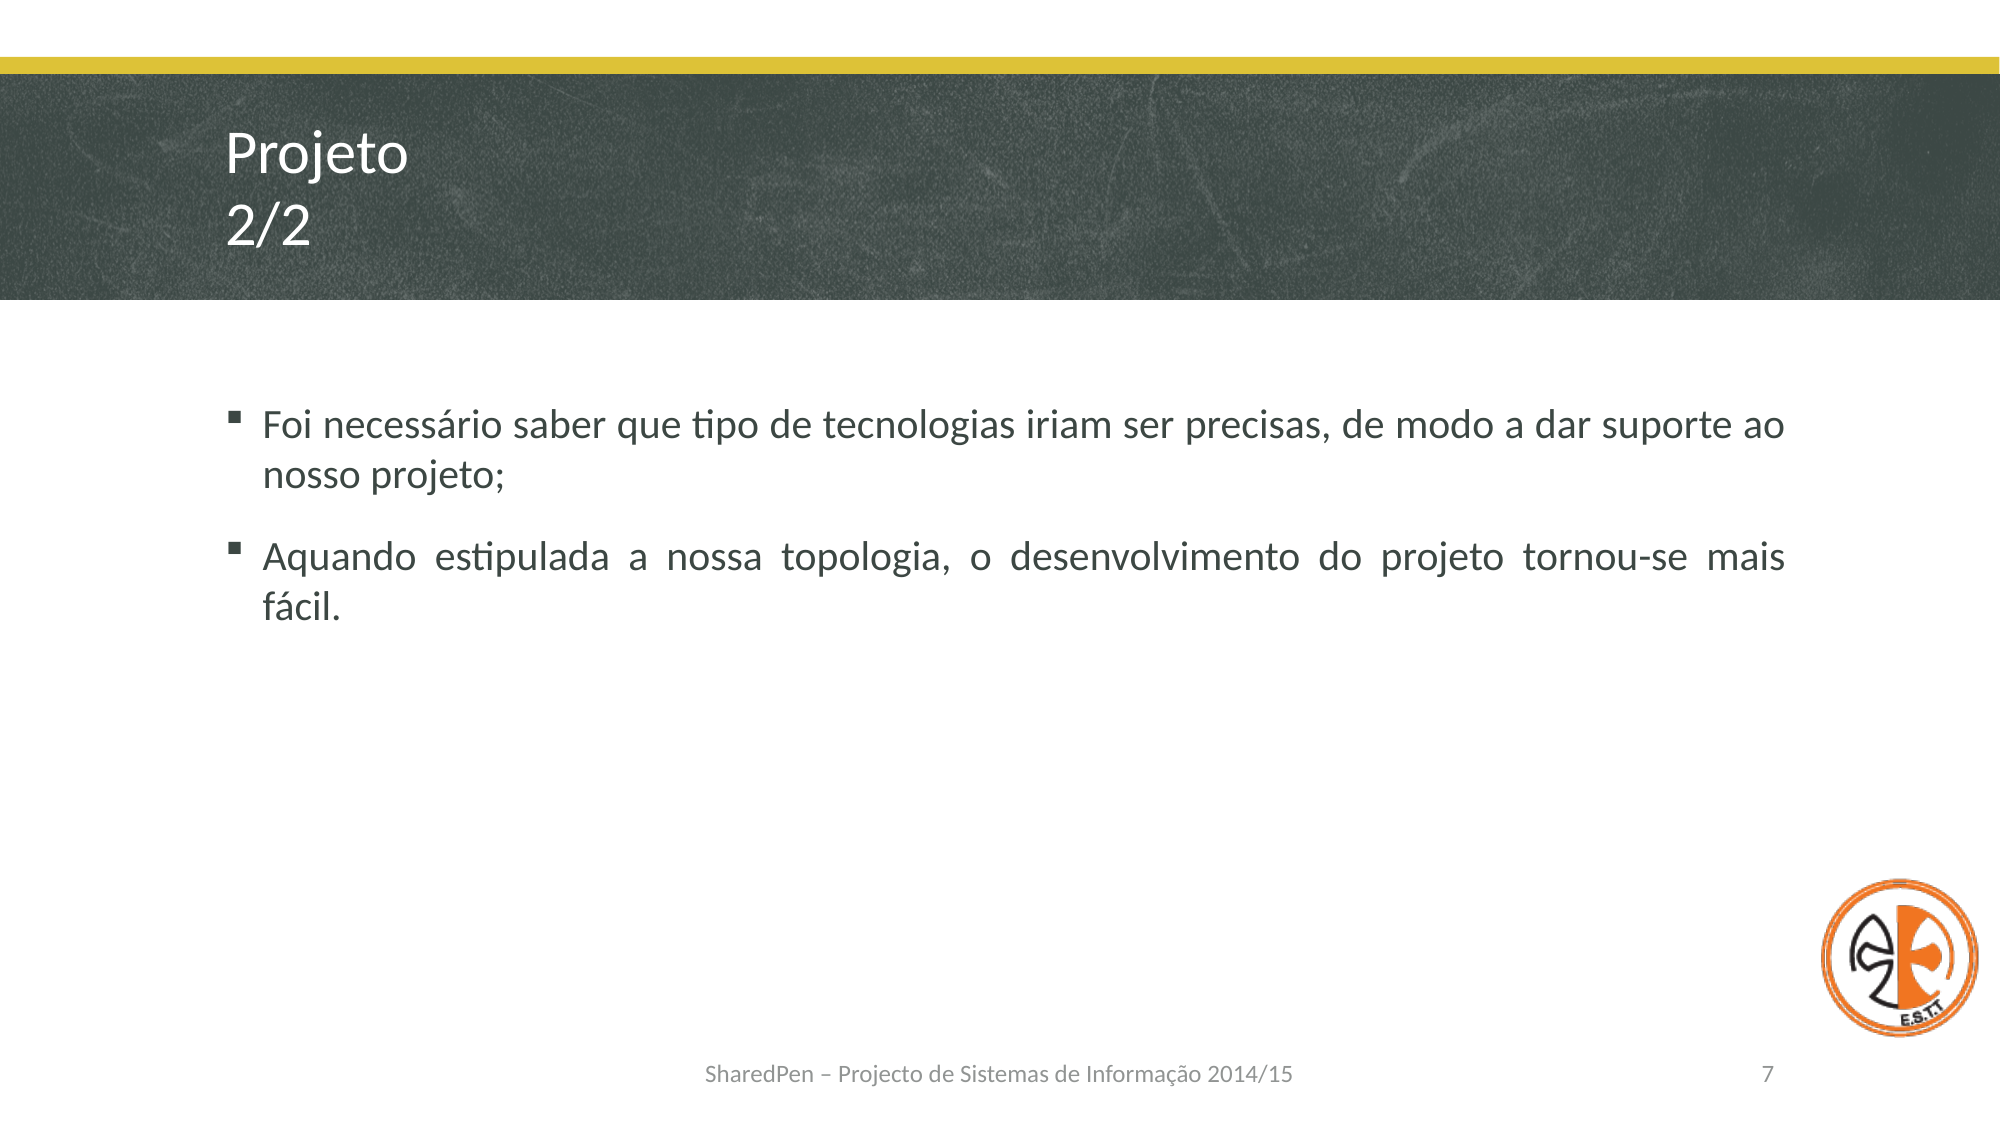

# Projeto                                                                                          2/2
Foi necessário saber que tipo de tecnologias iriam ser precisas, de modo a dar suporte ao nosso projeto;
Aquando estipulada a nossa topologia, o desenvolvimento do projeto tornou-se mais fácil.
SharedPen – Projecto de Sistemas de Informação 2014/15
7